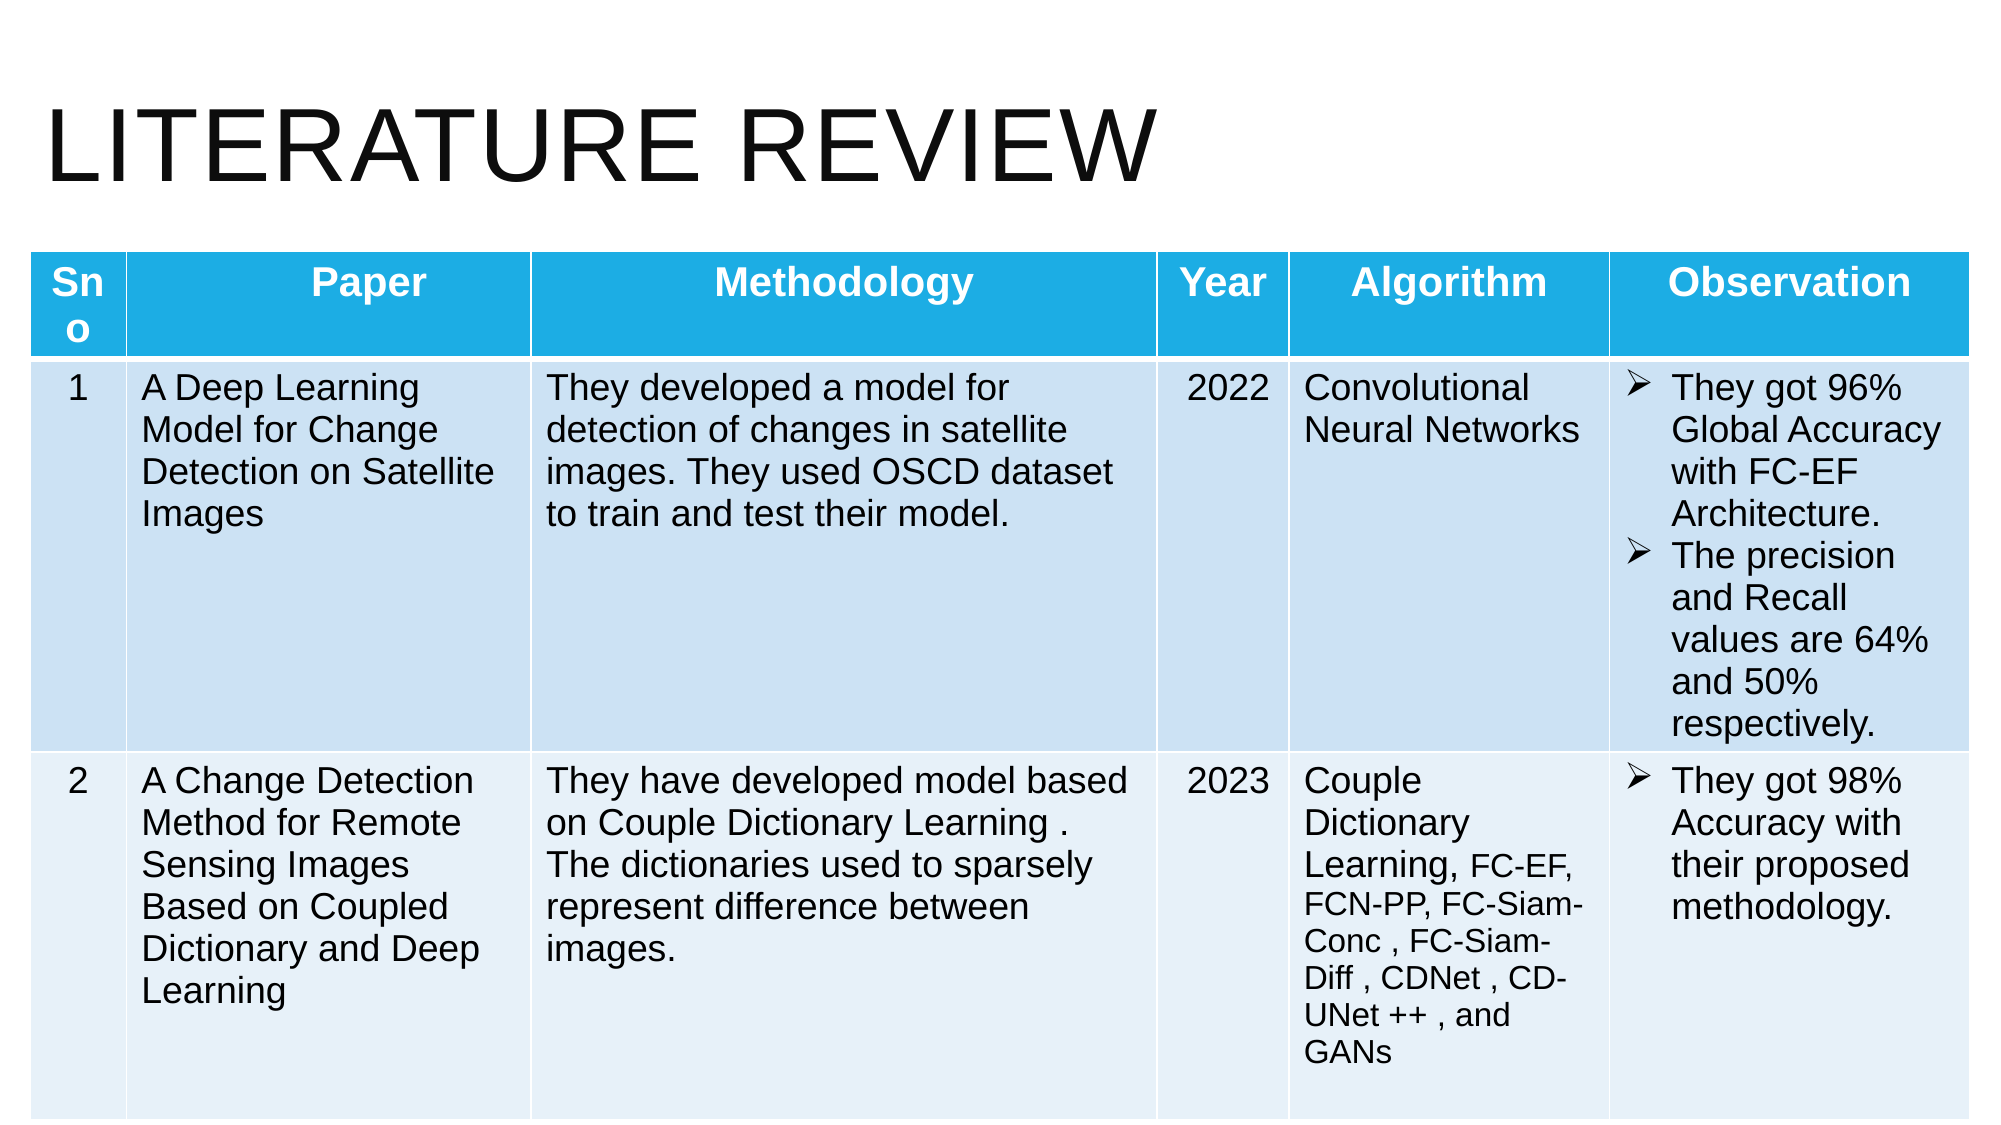

LITERATURE REVIEW
| Sno | Paper | Methodology | Year | Algorithm | Observation |
| --- | --- | --- | --- | --- | --- |
| 1 | A Deep Learning Model for Change Detection on Satellite Images | They developed a model for detection of changes in satellite images. They used OSCD dataset to train and test their model. | 2022 | Convolutional Neural Networks | They got 96% Global Accuracy with FC-EF Architecture. The precision and Recall values are 64% and 50% respectively. |
| 2 | A Change Detection Method for Remote Sensing Images Based on Coupled Dictionary and Deep Learning | They have developed model based on Couple Dictionary Learning . The dictionaries used to sparsely represent difference between images. | 2023 | Couple Dictionary Learning, FC-EF, FCN-PP, FC-Siam-Conc , FC-Siam-Diff , CDNet , CD-UNet ++ , and GANs | They got 98% Accuracy with their proposed methodology. |